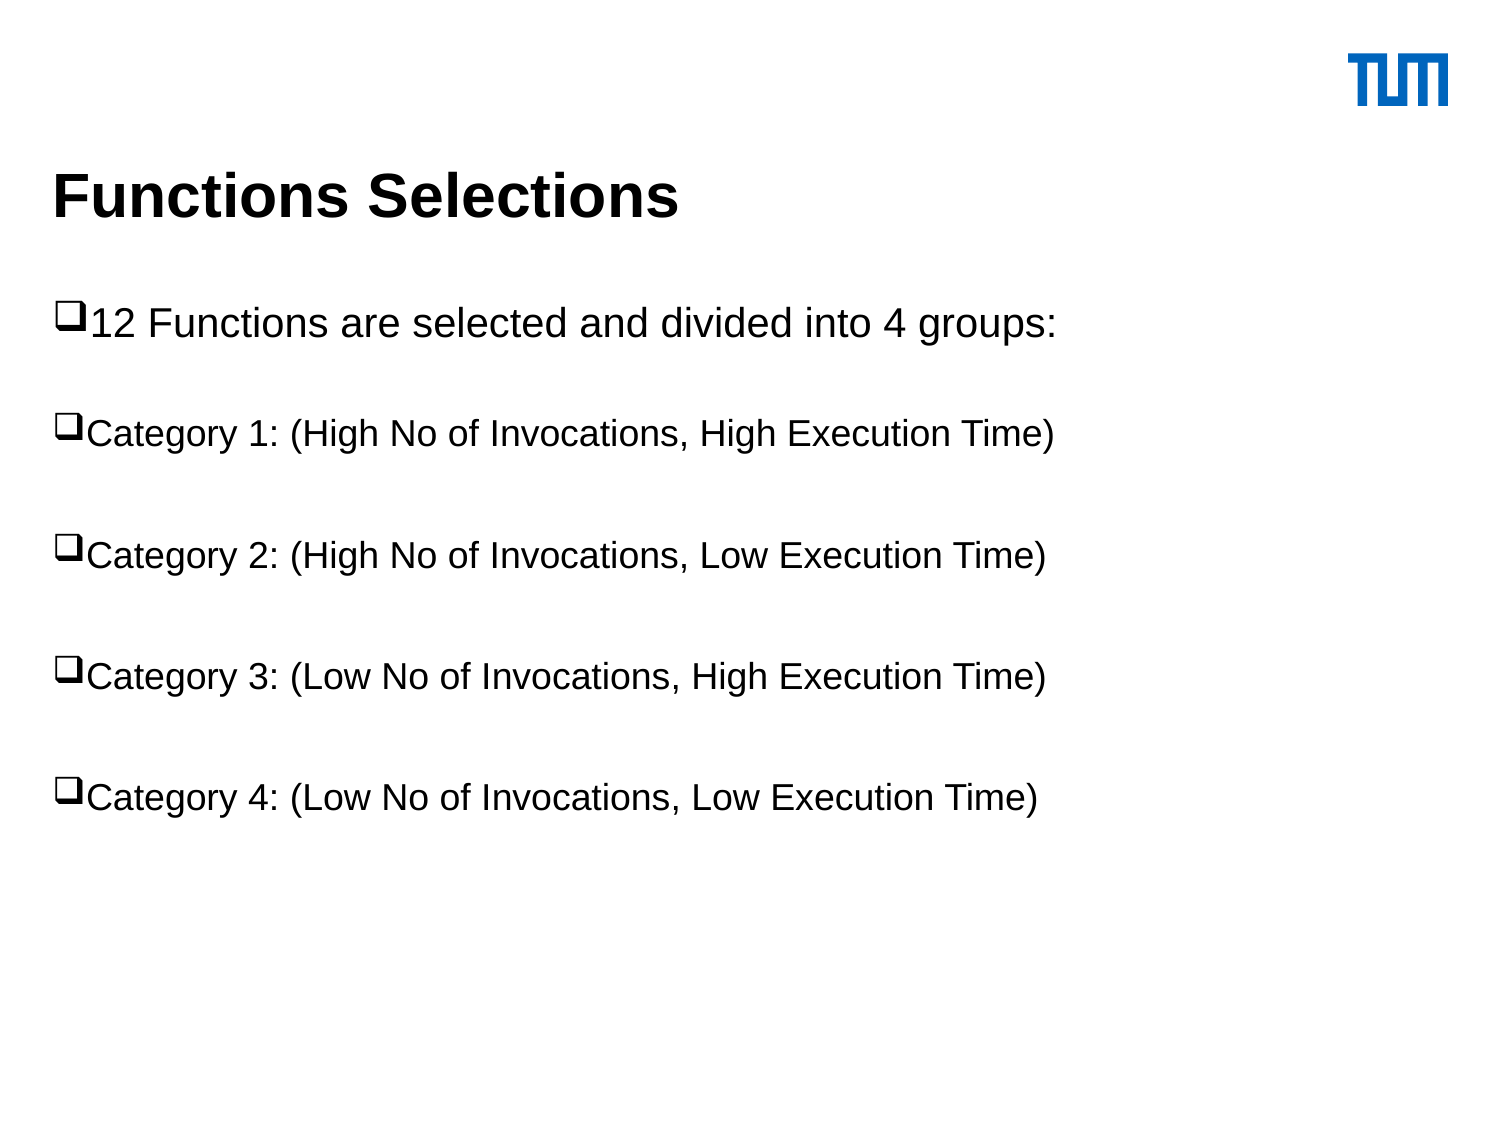

# Functions Selections
12 Functions are selected and divided into 4 groups:

Category 1: (High No of Invocations, High Execution Time)

Category 2: (High No of Invocations, Low Execution Time)

Category 3: (Low No of Invocations, High Execution Time)

Category 4: (Low No of Invocations, Low Execution Time)